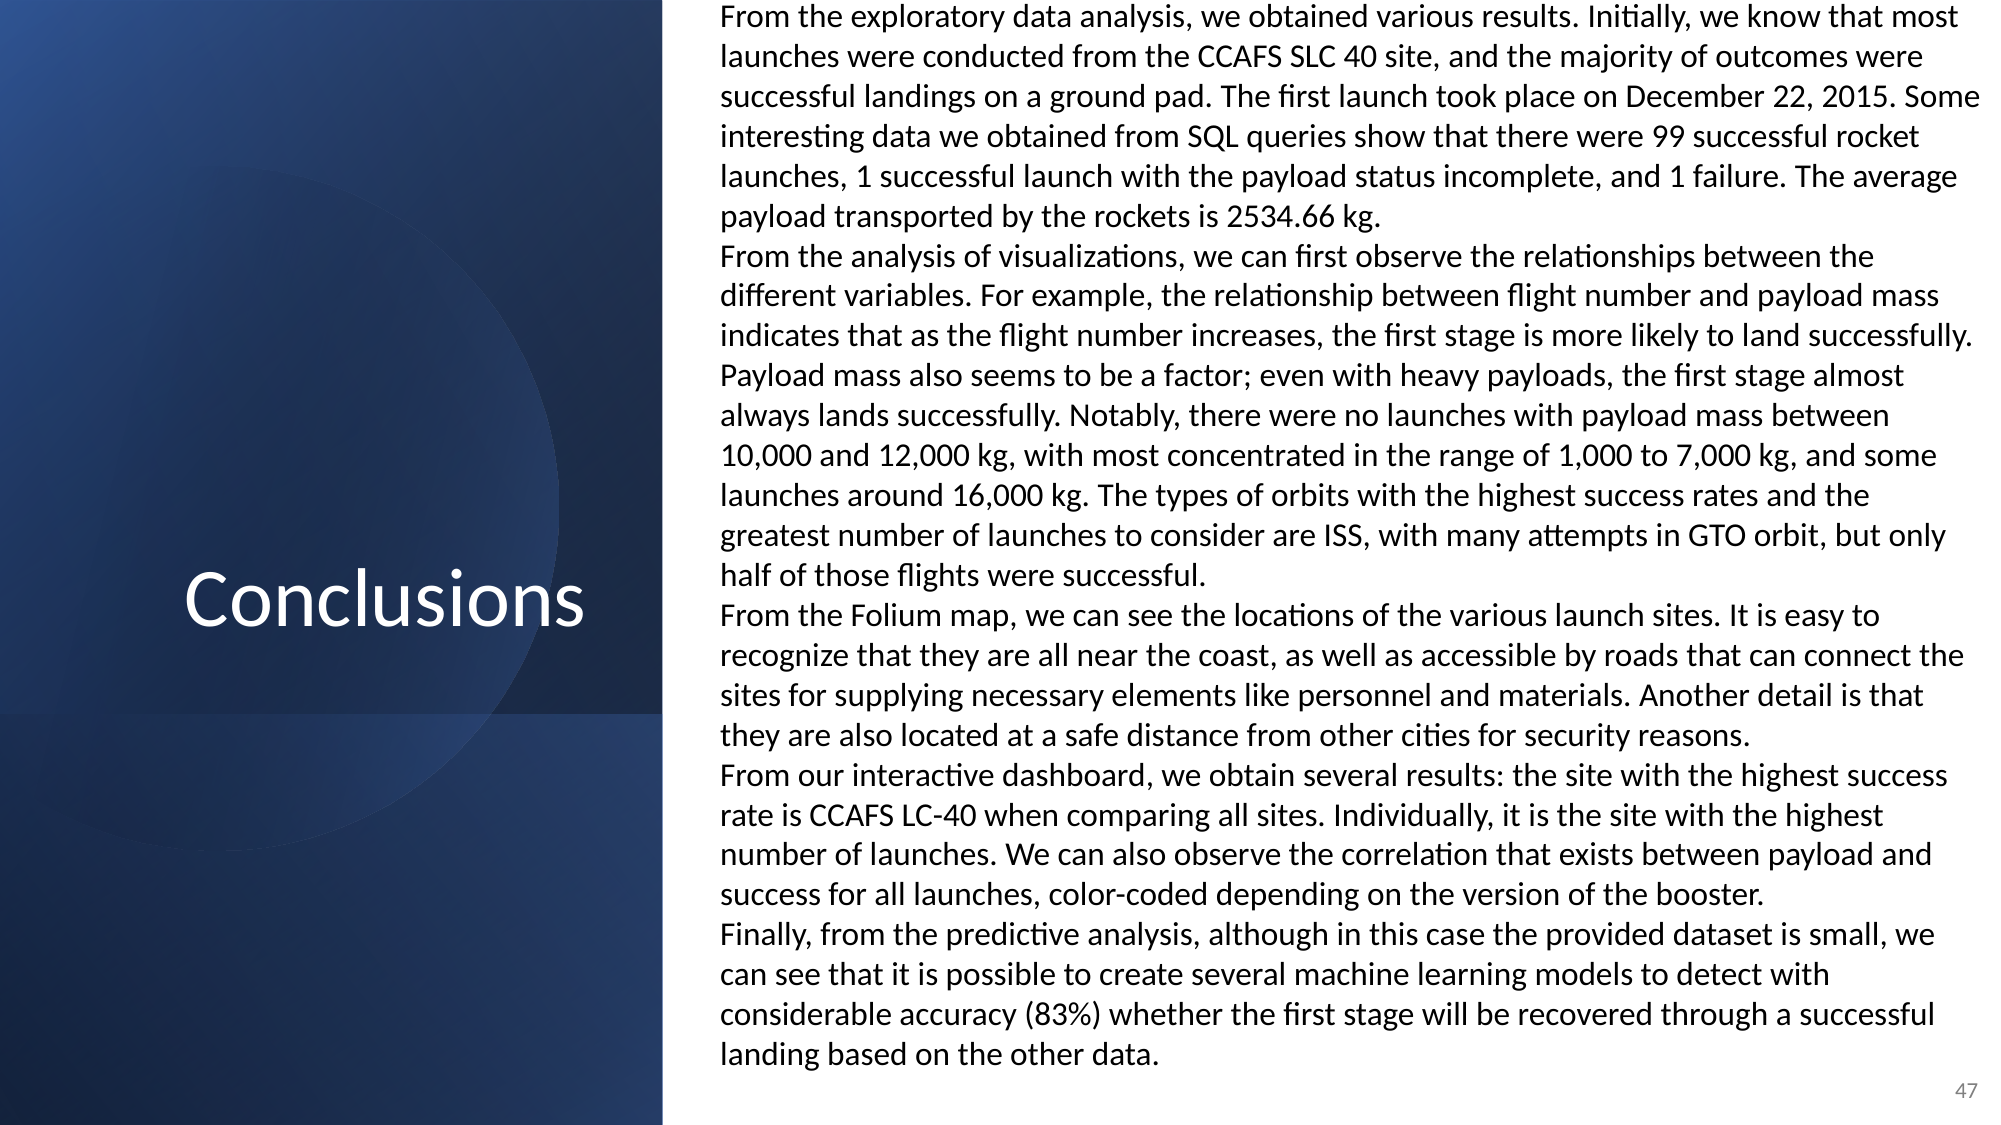

From the exploratory data analysis, we obtained various results. Initially, we know that most launches were conducted from the CCAFS SLC 40 site, and the majority of outcomes were successful landings on a ground pad. The first launch took place on December 22, 2015. Some interesting data we obtained from SQL queries show that there were 99 successful rocket launches, 1 successful launch with the payload status incomplete, and 1 failure. The average payload transported by the rockets is 2534.66 kg.
From the analysis of visualizations, we can first observe the relationships between the different variables. For example, the relationship between flight number and payload mass indicates that as the flight number increases, the first stage is more likely to land successfully. Payload mass also seems to be a factor; even with heavy payloads, the first stage almost always lands successfully. Notably, there were no launches with payload mass between 10,000 and 12,000 kg, with most concentrated in the range of 1,000 to 7,000 kg, and some launches around 16,000 kg. The types of orbits with the highest success rates and the greatest number of launches to consider are ISS, with many attempts in GTO orbit, but only half of those flights were successful.
From the Folium map, we can see the locations of the various launch sites. It is easy to recognize that they are all near the coast, as well as accessible by roads that can connect the sites for supplying necessary elements like personnel and materials. Another detail is that they are also located at a safe distance from other cities for security reasons.
From our interactive dashboard, we obtain several results: the site with the highest success rate is CCAFS LC-40 when comparing all sites. Individually, it is the site with the highest number of launches. We can also observe the correlation that exists between payload and success for all launches, color-coded depending on the version of the booster.
Finally, from the predictive analysis, although in this case the provided dataset is small, we can see that it is possible to create several machine learning models to detect with considerable accuracy (83%) whether the first stage will be recovered through a successful landing based on the other data.

Conclusions

47